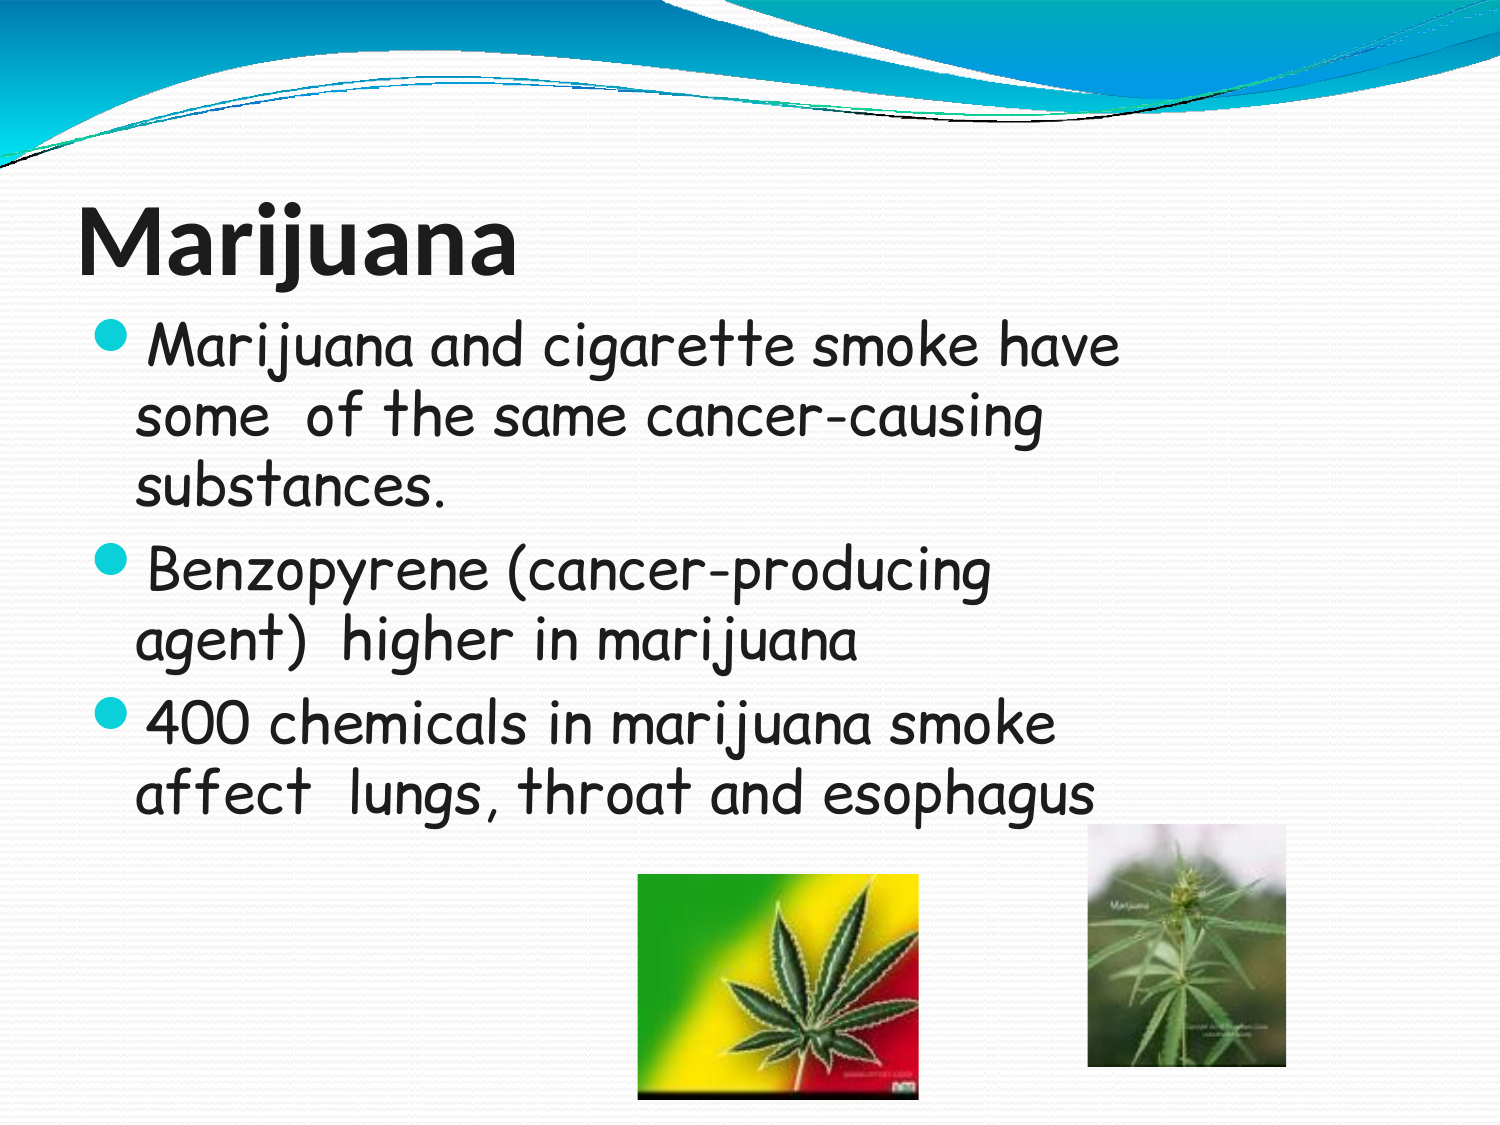

# Marijuana
Marijuana and cigarette smoke have some  of the same cancer-causing substances.
Benzopyrene (cancer-producing agent)  higher in marijuana
400 chemicals in marijuana smoke affect  lungs, throat and esophagus